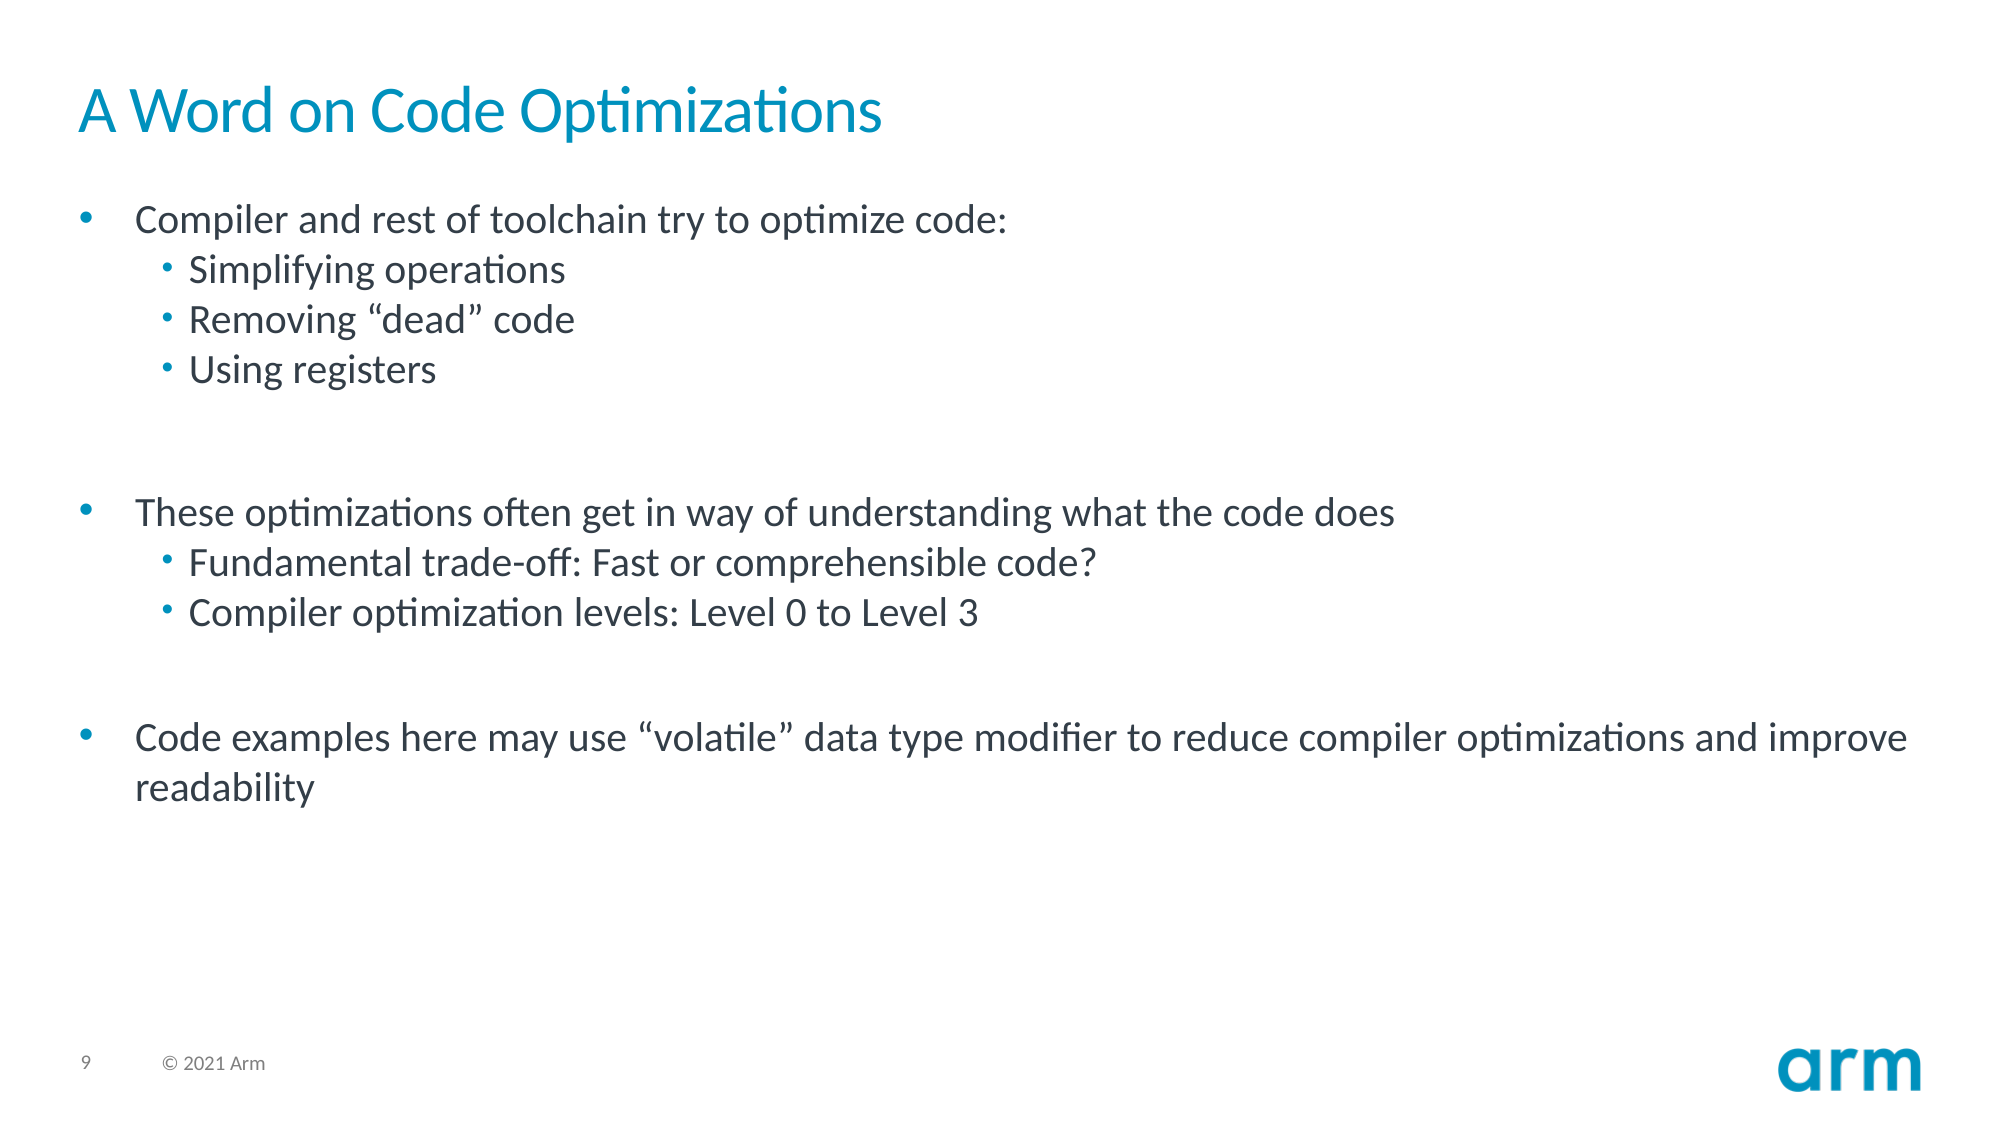

# A Word on Code Optimizations
Compiler and rest of toolchain try to optimize code:
Simplifying operations
Removing “dead” code
Using registers

These optimizations often get in way of understanding what the code does
Fundamental trade-off: Fast or comprehensible code?
Compiler optimization levels: Level 0 to Level 3

Code examples here may use “volatile” data type modifier to reduce compiler optimizations and improve readability